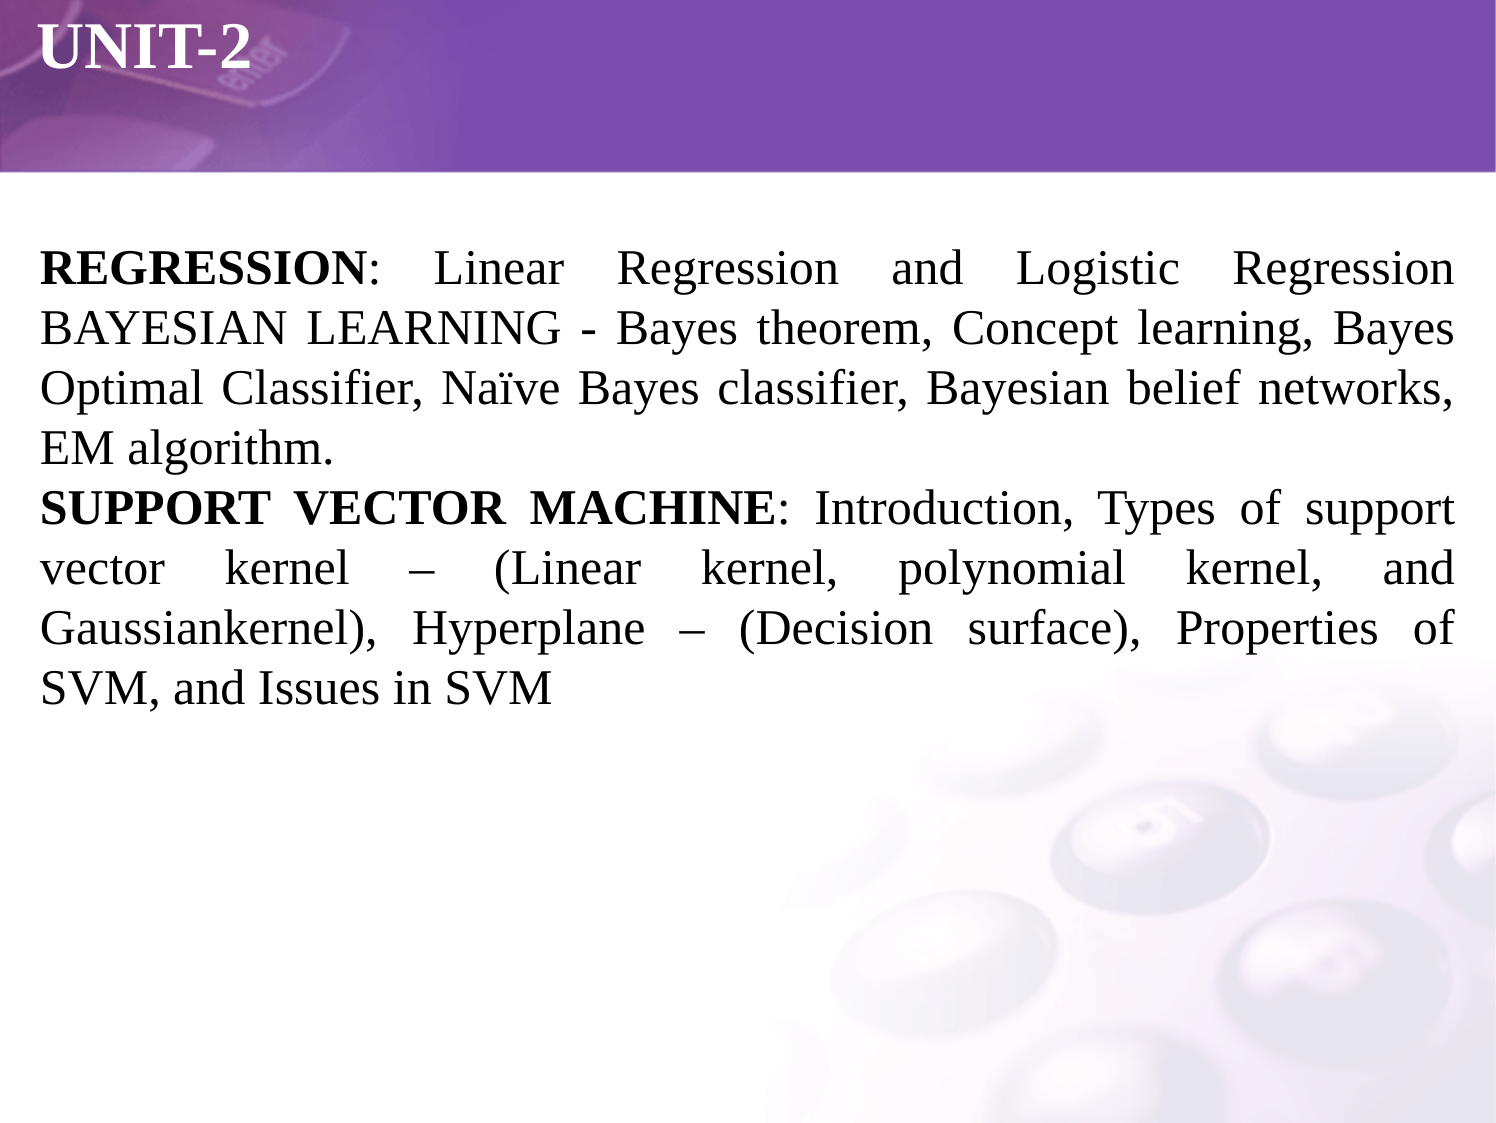

# UNIT-2
REGRESSION: Linear Regression and Logistic Regression BAYESIAN LEARNING - Bayes theorem, Concept learning, Bayes Optimal Classifier, Naïve Bayes classifier, Bayesian belief networks, EM algorithm.
SUPPORT VECTOR MACHINE: Introduction, Types of support vector kernel – (Linear kernel, polynomial kernel, and Gaussiankernel), Hyperplane – (Decision surface), Properties of SVM, and Issues in SVM